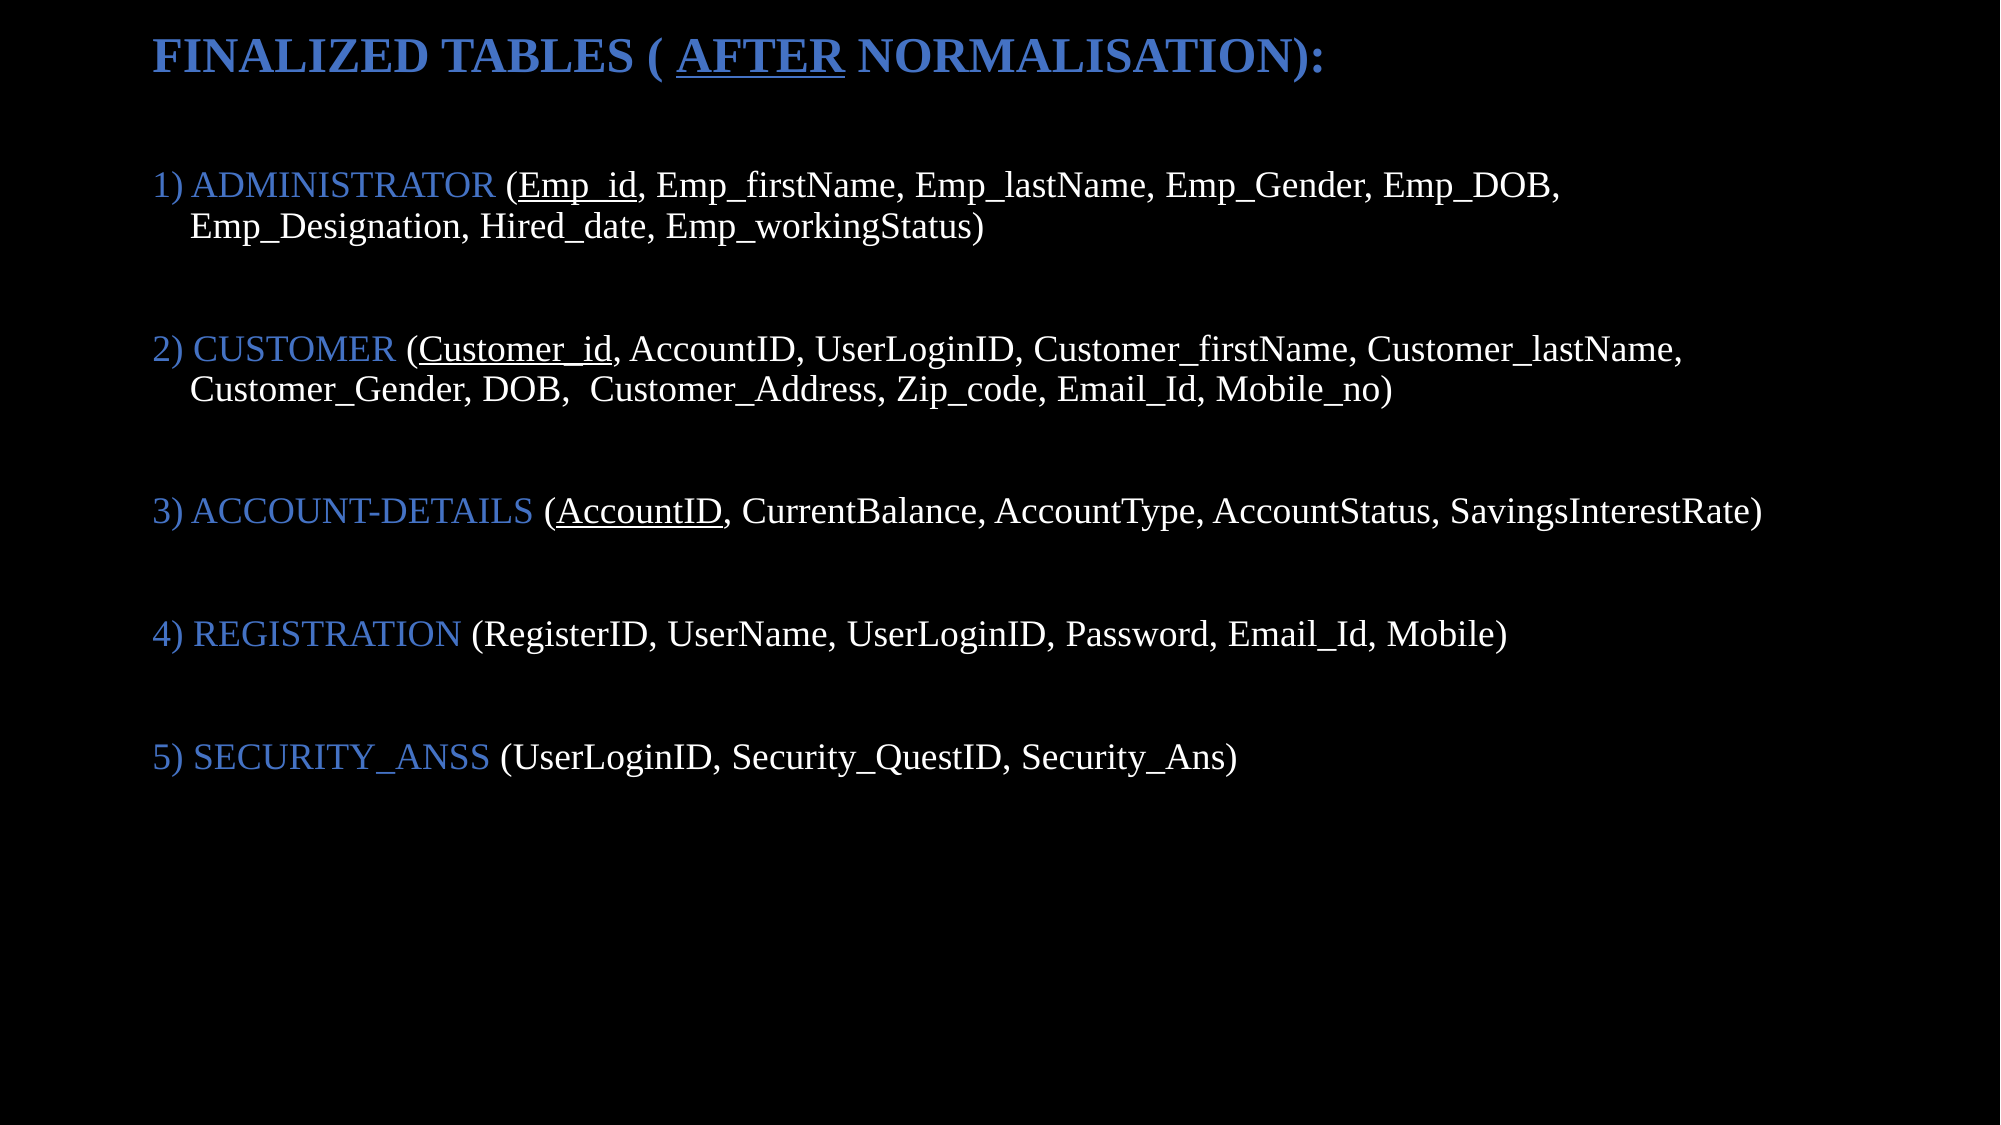

FINALIZED TABLES ( AFTER NORMALISATION):

1) ADMINISTRATOR (Emp_id, Emp_firstName, Emp_lastName, Emp_Gender, Emp_DOB, Emp_Designation, Hired_date, Emp_workingStatus)

2) CUSTOMER (Customer_id, AccountID, UserLoginID, Customer_firstName, Customer_lastName, Customer_Gender, DOB,  Customer_Address, Zip_code, Email_Id, Mobile_no)

3) ACCOUNT-DETAILS (AccountID, CurrentBalance, AccountType, AccountStatus, SavingsInterestRate)

4) REGISTRATION (RegisterID, UserName, UserLoginID, Password, Email_Id, Mobile)

5) SECURITY_ANSS (UserLoginID, Security_QuestID, Security_Ans)